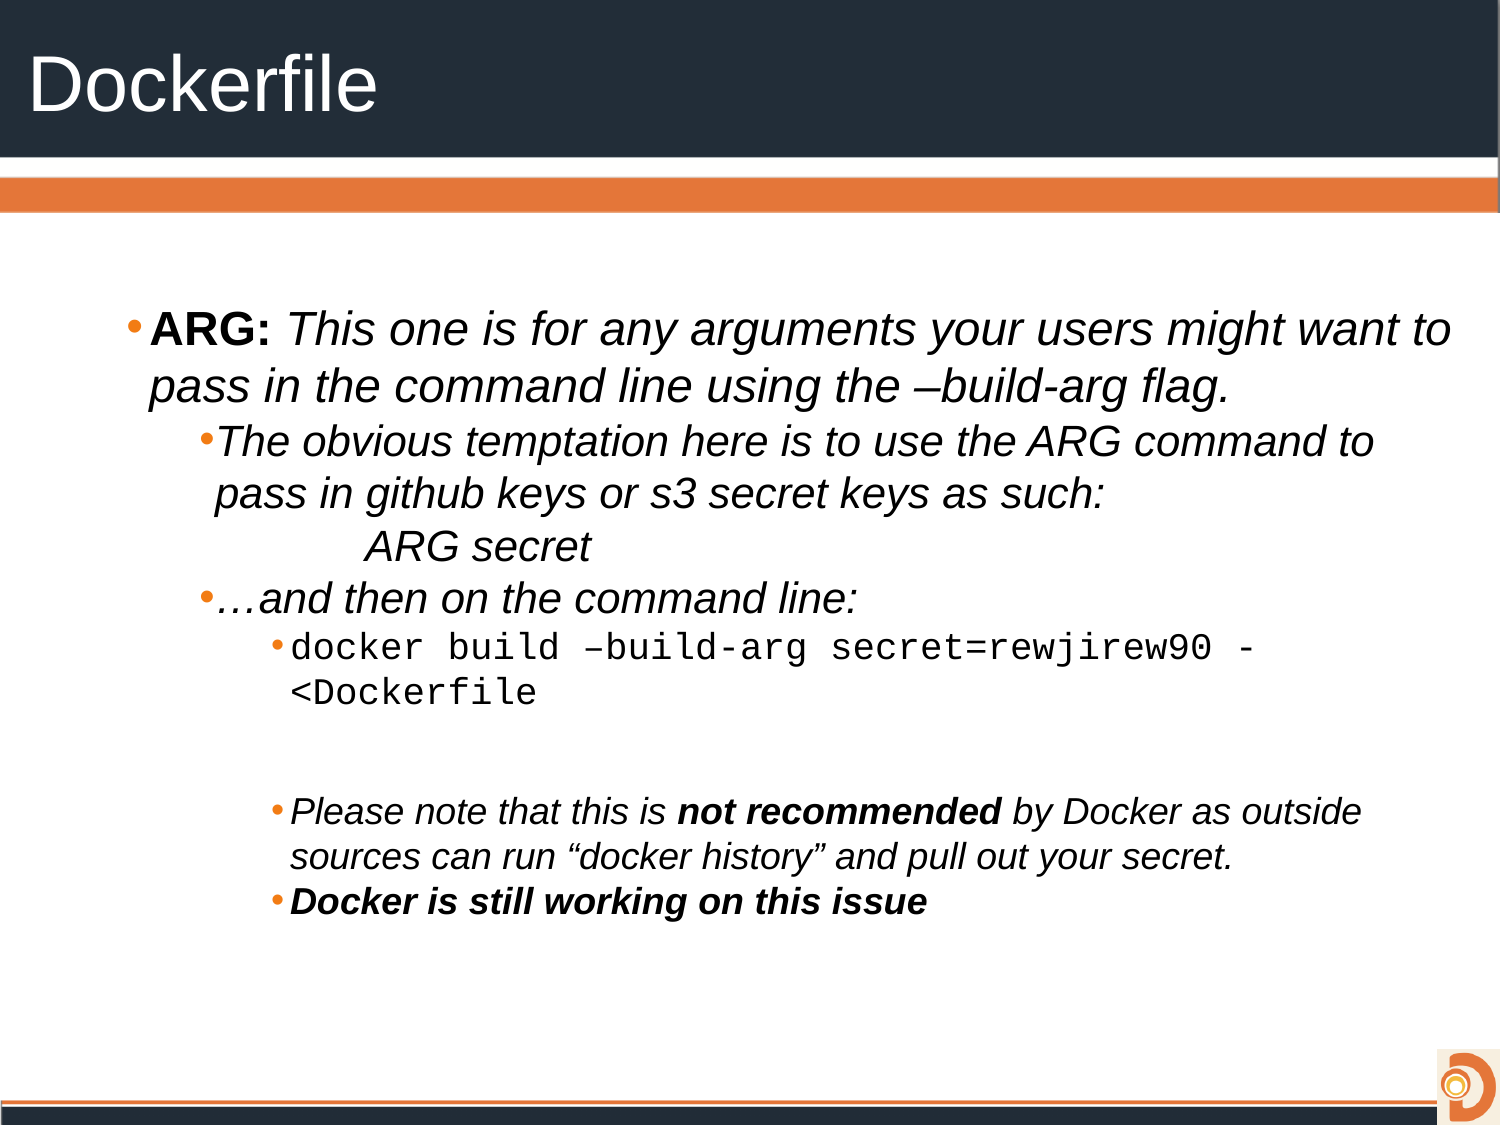

# Dockerfile

ARG: This one is for any arguments your users might want to pass in the command line using the –build-arg flag.
The obvious temptation here is to use the ARG command to pass in github keys or s3 secret keys as such:
	ARG secret
…and then on the command line:
docker build –build-arg secret=rewjirew90 -<Dockerfile

Please note that this is not recommended by Docker as outside sources can run “docker history” and pull out your secret.
Docker is still working on this issue